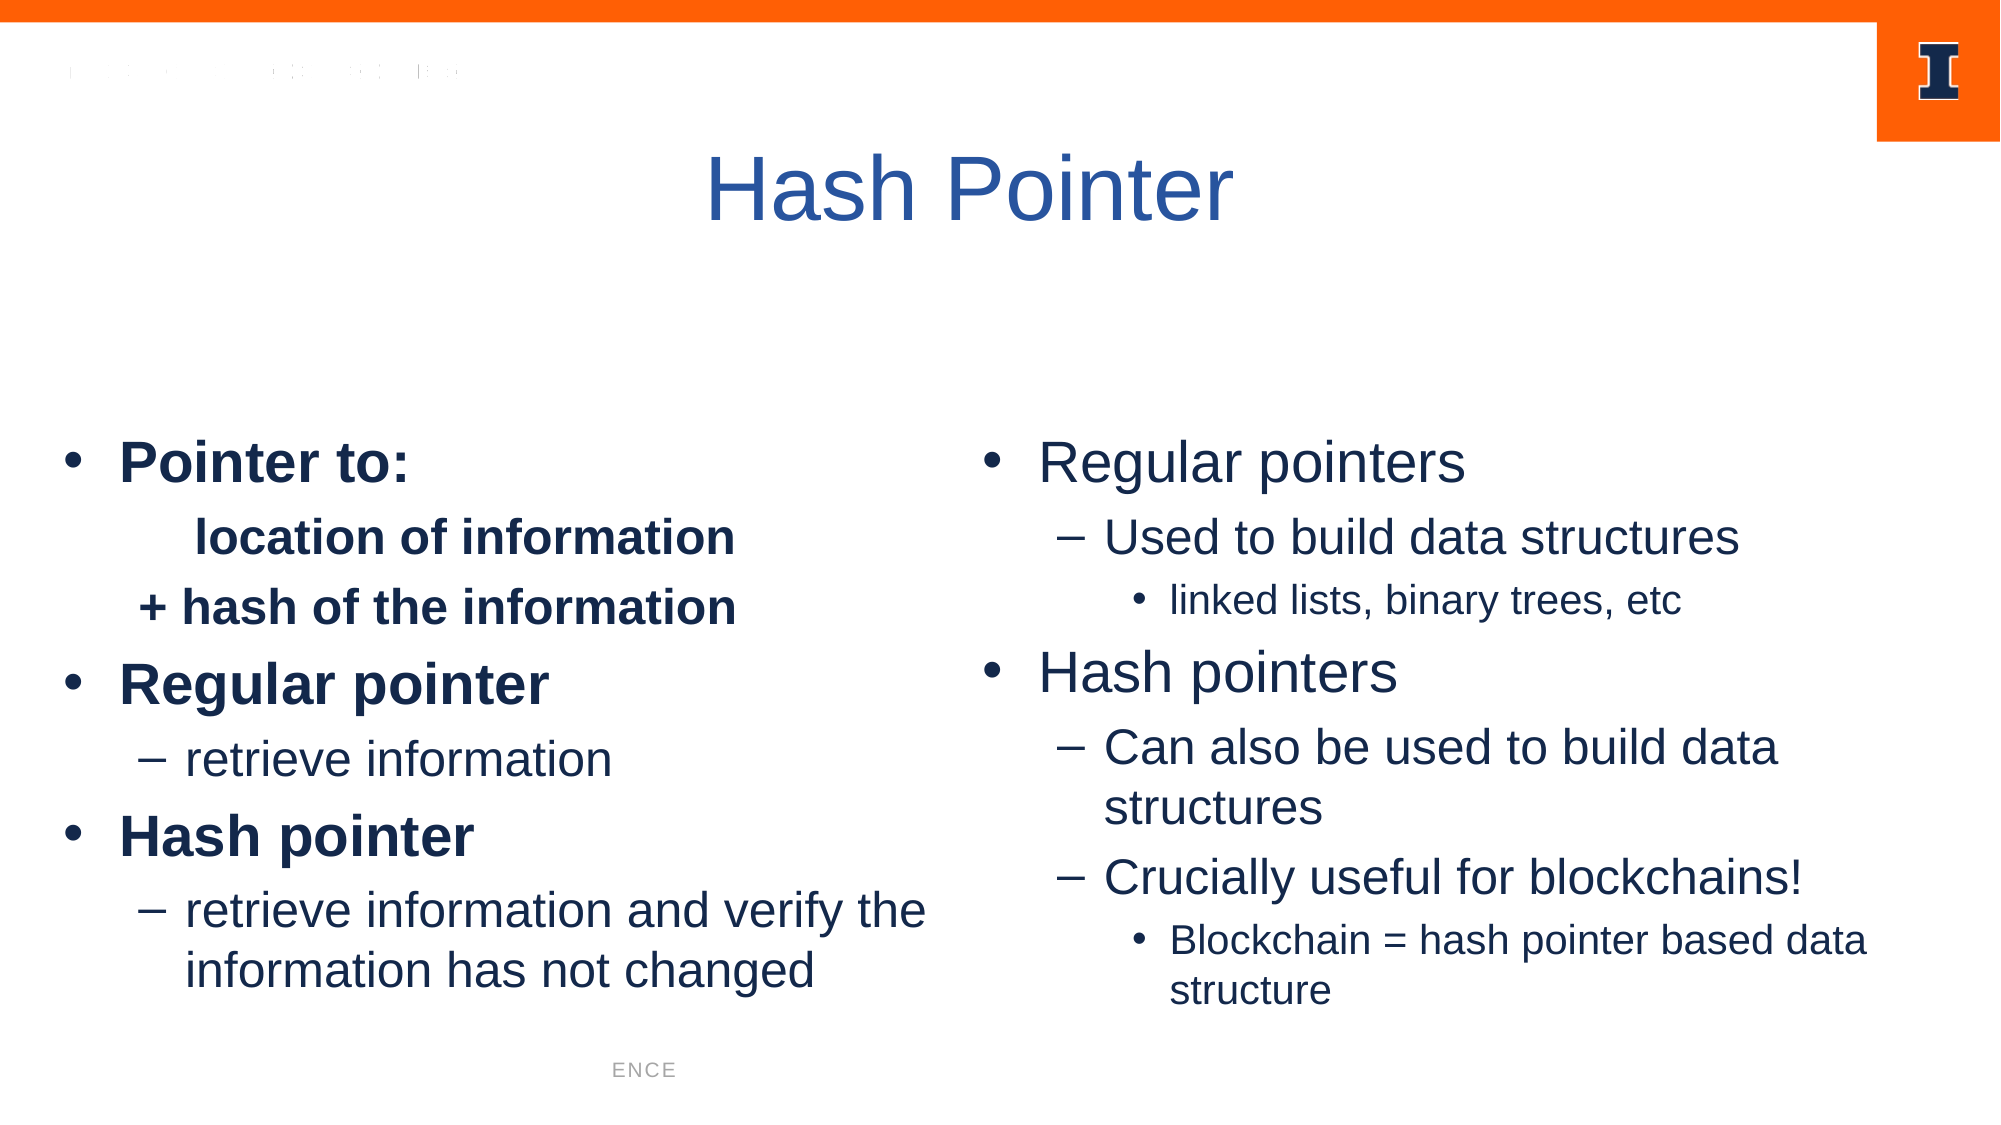

Hash Pointer
Pointer to:
    location of information
+ hash of the information
Regular pointer
retrieve information
Hash pointer
retrieve information and verify the information has not changed

Regular pointers
Used to build data structures
linked lists, binary trees, etc
Hash pointers
Can also be used to build data structures
Crucially useful for blockchains!
Blockchain = hash pointer based data structure